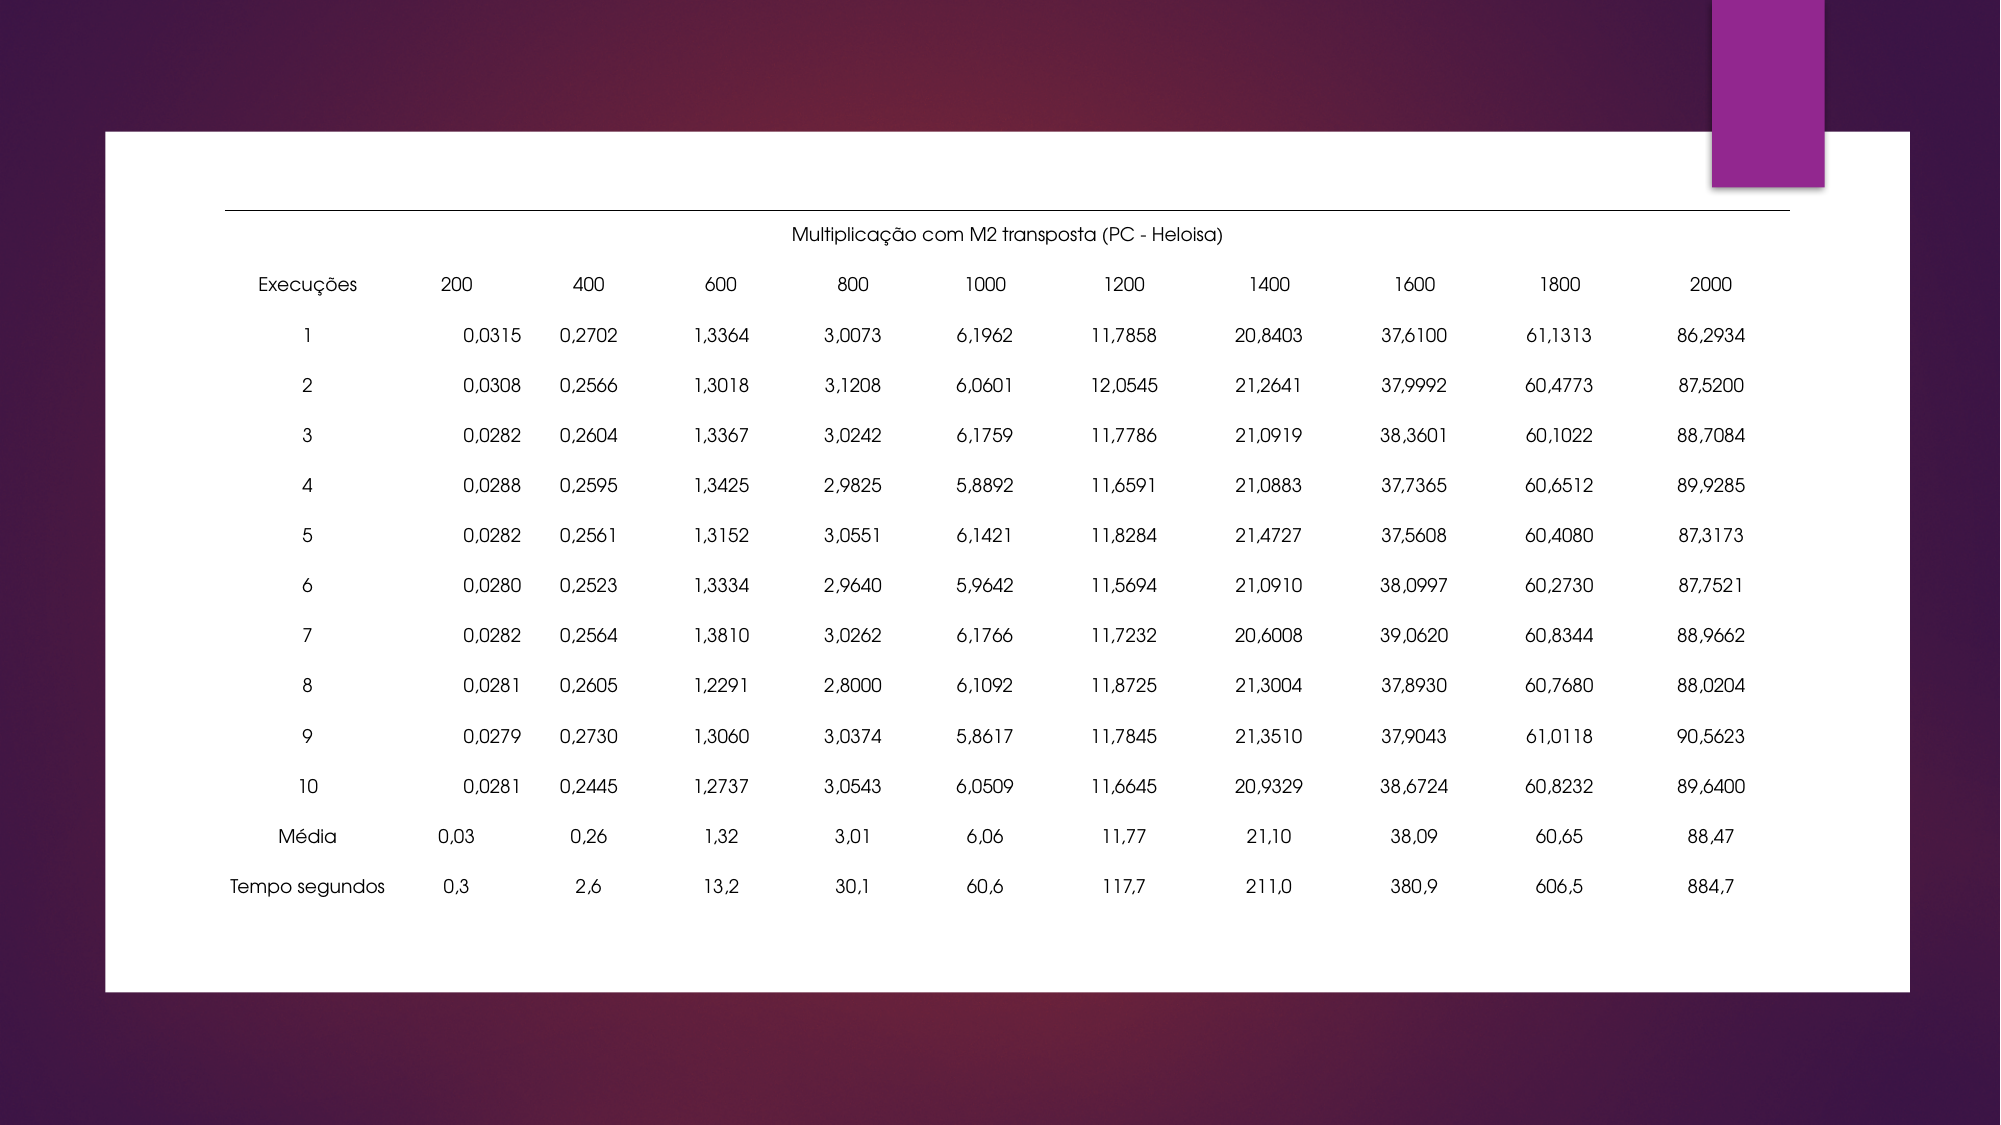

| Multiplicação com M2 transposta (PC - Heloisa) |  |  |  |  |  |  |  |  |  |  |
| --- | --- | --- | --- | --- | --- | --- | --- | --- | --- | --- |
| Execuções | 200 | 400 | 600 | 800 | 1000 | 1200 | 1400 | 1600 | 1800 | 2000 |
| 1 | 0,0315 | 0,2702 | 1,3364 | 3,0073 | 6,1962 | 11,7858 | 20,8403 | 37,6100 | 61,1313 | 86,2934 |
| 2 | 0,0308 | 0,2566 | 1,3018 | 3,1208 | 6,0601 | 12,0545 | 21,2641 | 37,9992 | 60,4773 | 87,5200 |
| 3 | 0,0282 | 0,2604 | 1,3367 | 3,0242 | 6,1759 | 11,7786 | 21,0919 | 38,3601 | 60,1022 | 88,7084 |
| 4 | 0,0288 | 0,2595 | 1,3425 | 2,9825 | 5,8892 | 11,6591 | 21,0883 | 37,7365 | 60,6512 | 89,9285 |
| 5 | 0,0282 | 0,2561 | 1,3152 | 3,0551 | 6,1421 | 11,8284 | 21,4727 | 37,5608 | 60,4080 | 87,3173 |
| 6 | 0,0280 | 0,2523 | 1,3334 | 2,9640 | 5,9642 | 11,5694 | 21,0910 | 38,0997 | 60,2730 | 87,7521 |
| 7 | 0,0282 | 0,2564 | 1,3810 | 3,0262 | 6,1766 | 11,7232 | 20,6008 | 39,0620 | 60,8344 | 88,9662 |
| 8 | 0,0281 | 0,2605 | 1,2291 | 2,8000 | 6,1092 | 11,8725 | 21,3004 | 37,8930 | 60,7680 | 88,0204 |
| 9 | 0,0279 | 0,2730 | 1,3060 | 3,0374 | 5,8617 | 11,7845 | 21,3510 | 37,9043 | 61,0118 | 90,5623 |
| 10 | 0,0281 | 0,2445 | 1,2737 | 3,0543 | 6,0509 | 11,6645 | 20,9329 | 38,6724 | 60,8232 | 89,6400 |
| Média | 0,03 | 0,26 | 1,32 | 3,01 | 6,06 | 11,77 | 21,10 | 38,09 | 60,65 | 88,47 |
| Tempo segundos | 0,3 | 2,6 | 13,2 | 30,1 | 60,6 | 117,7 | 211,0 | 380,9 | 606,5 | 884,7 |